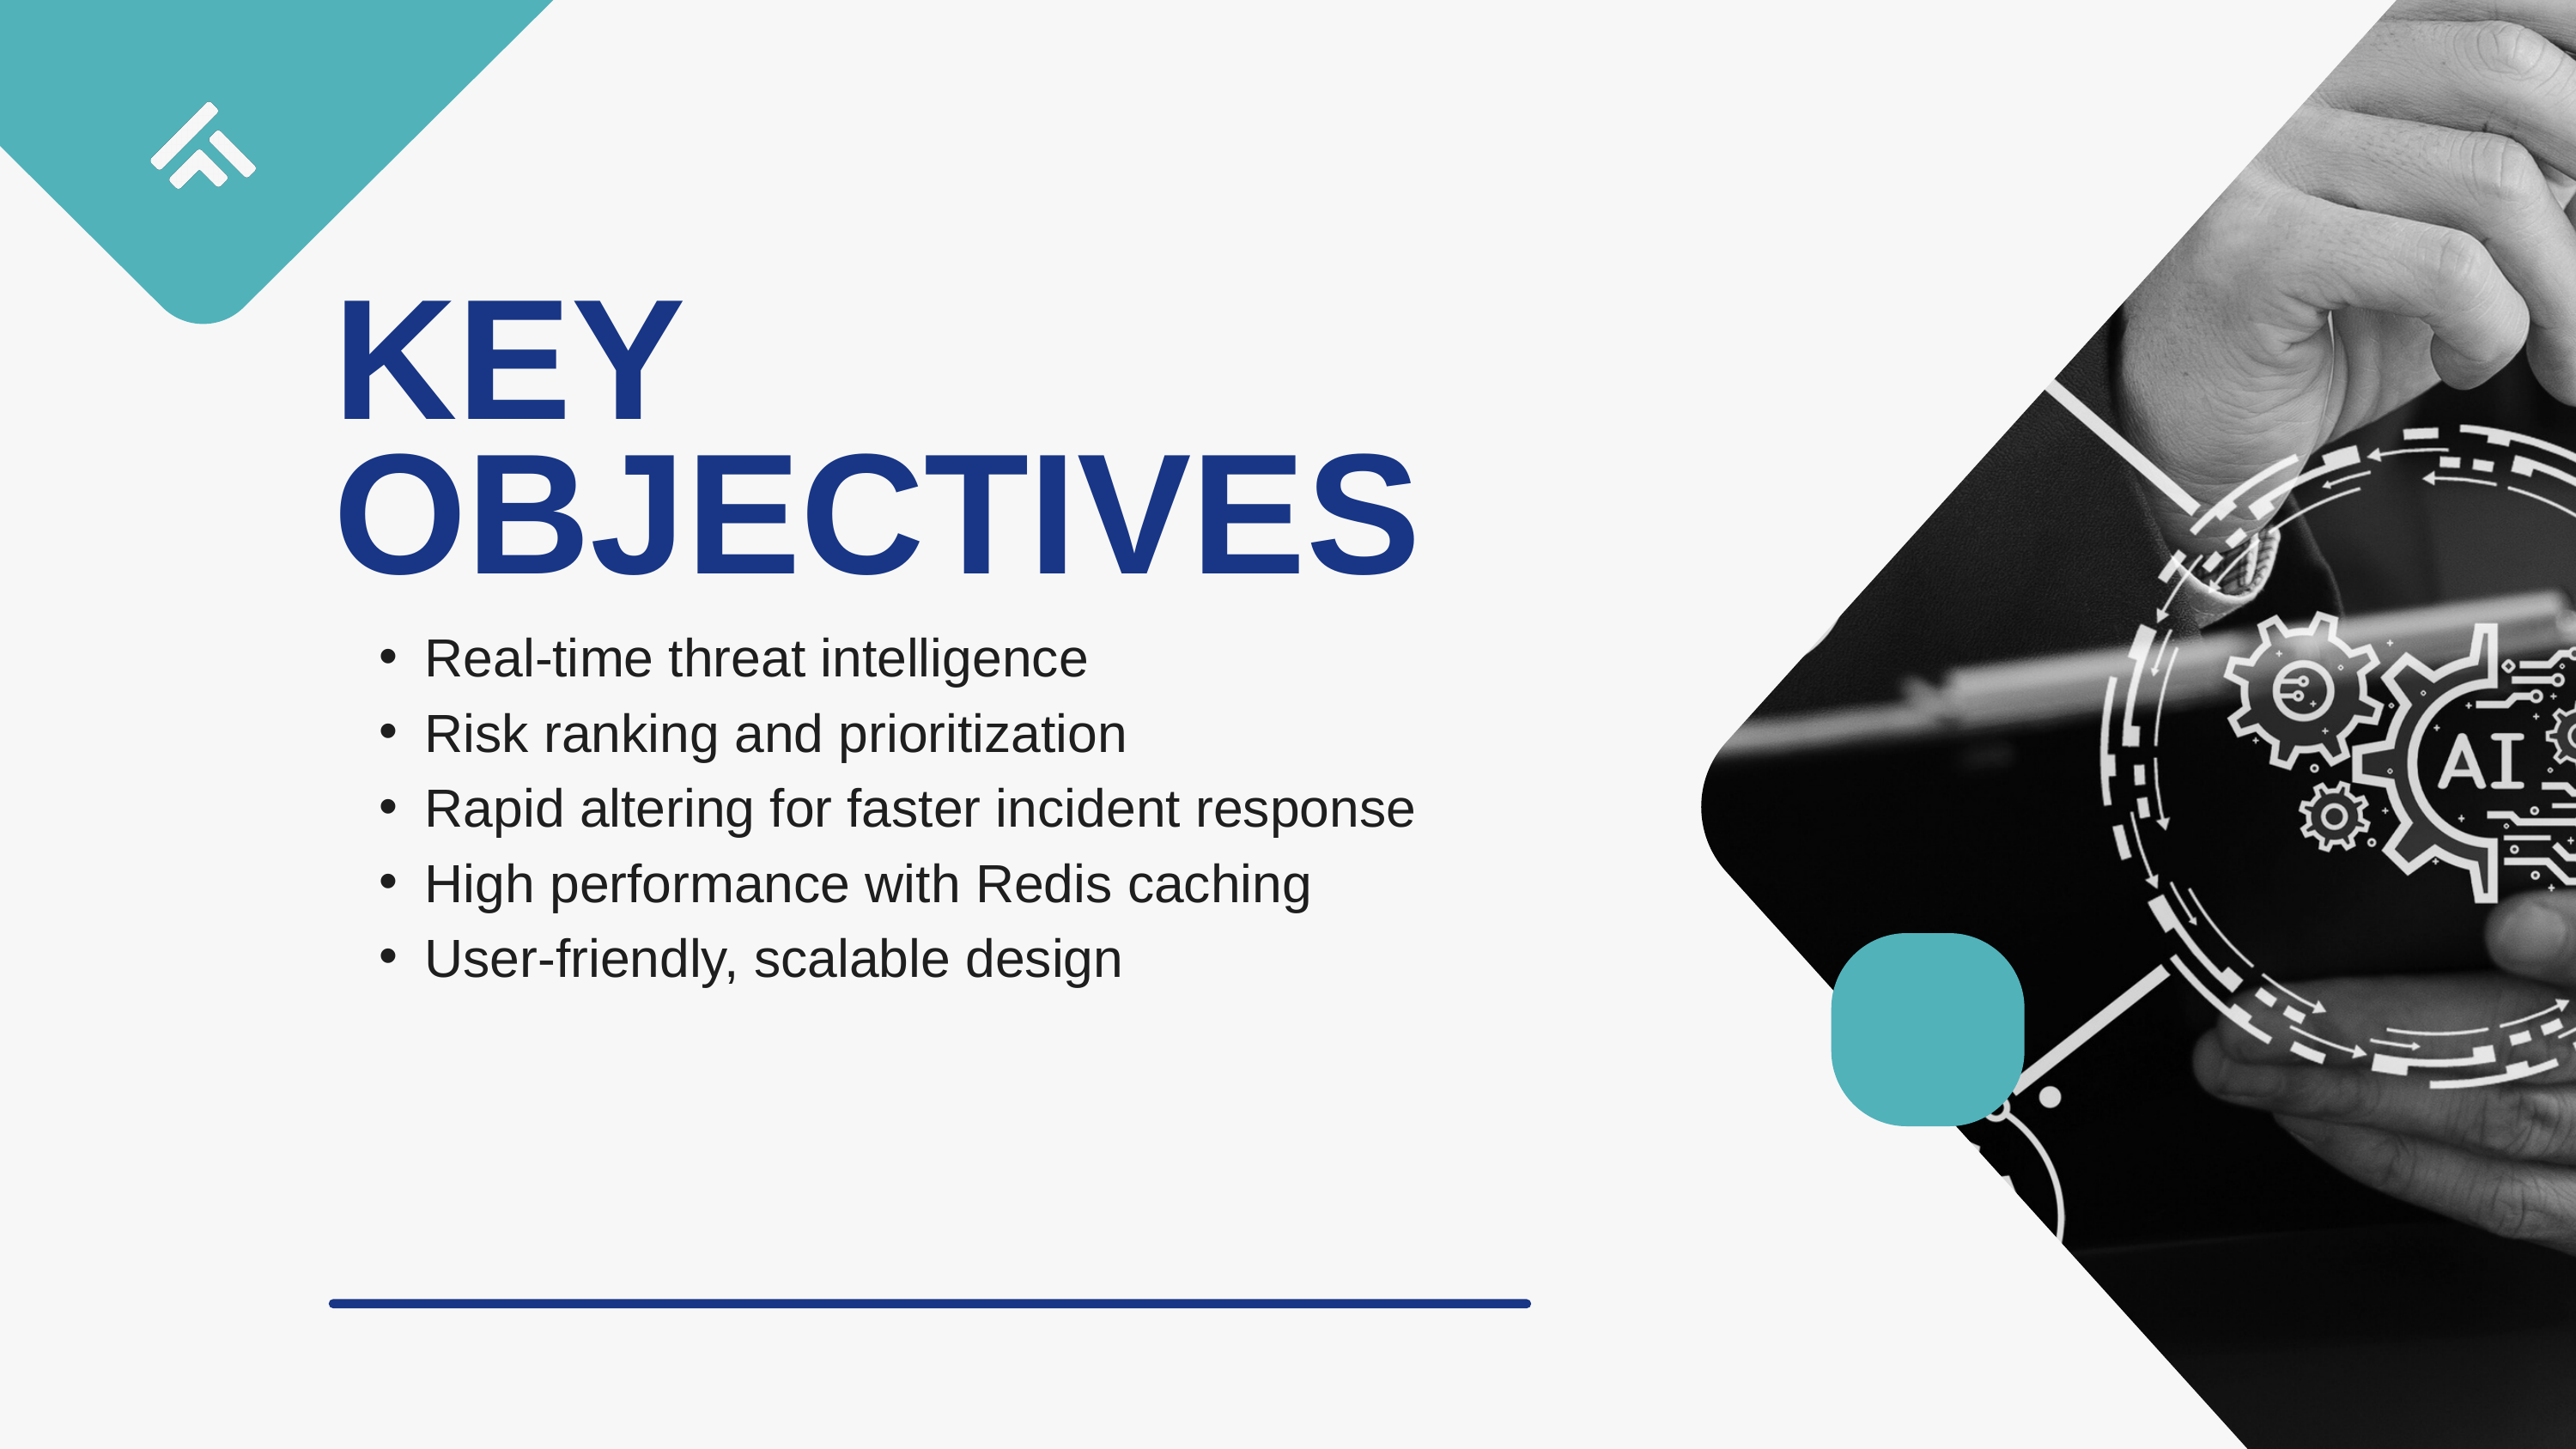

KEY OBJECTIVES
Real-time threat intelligence
Risk ranking and prioritization
Rapid altering for faster incident response
High performance with Redis caching
User-friendly, scalable design